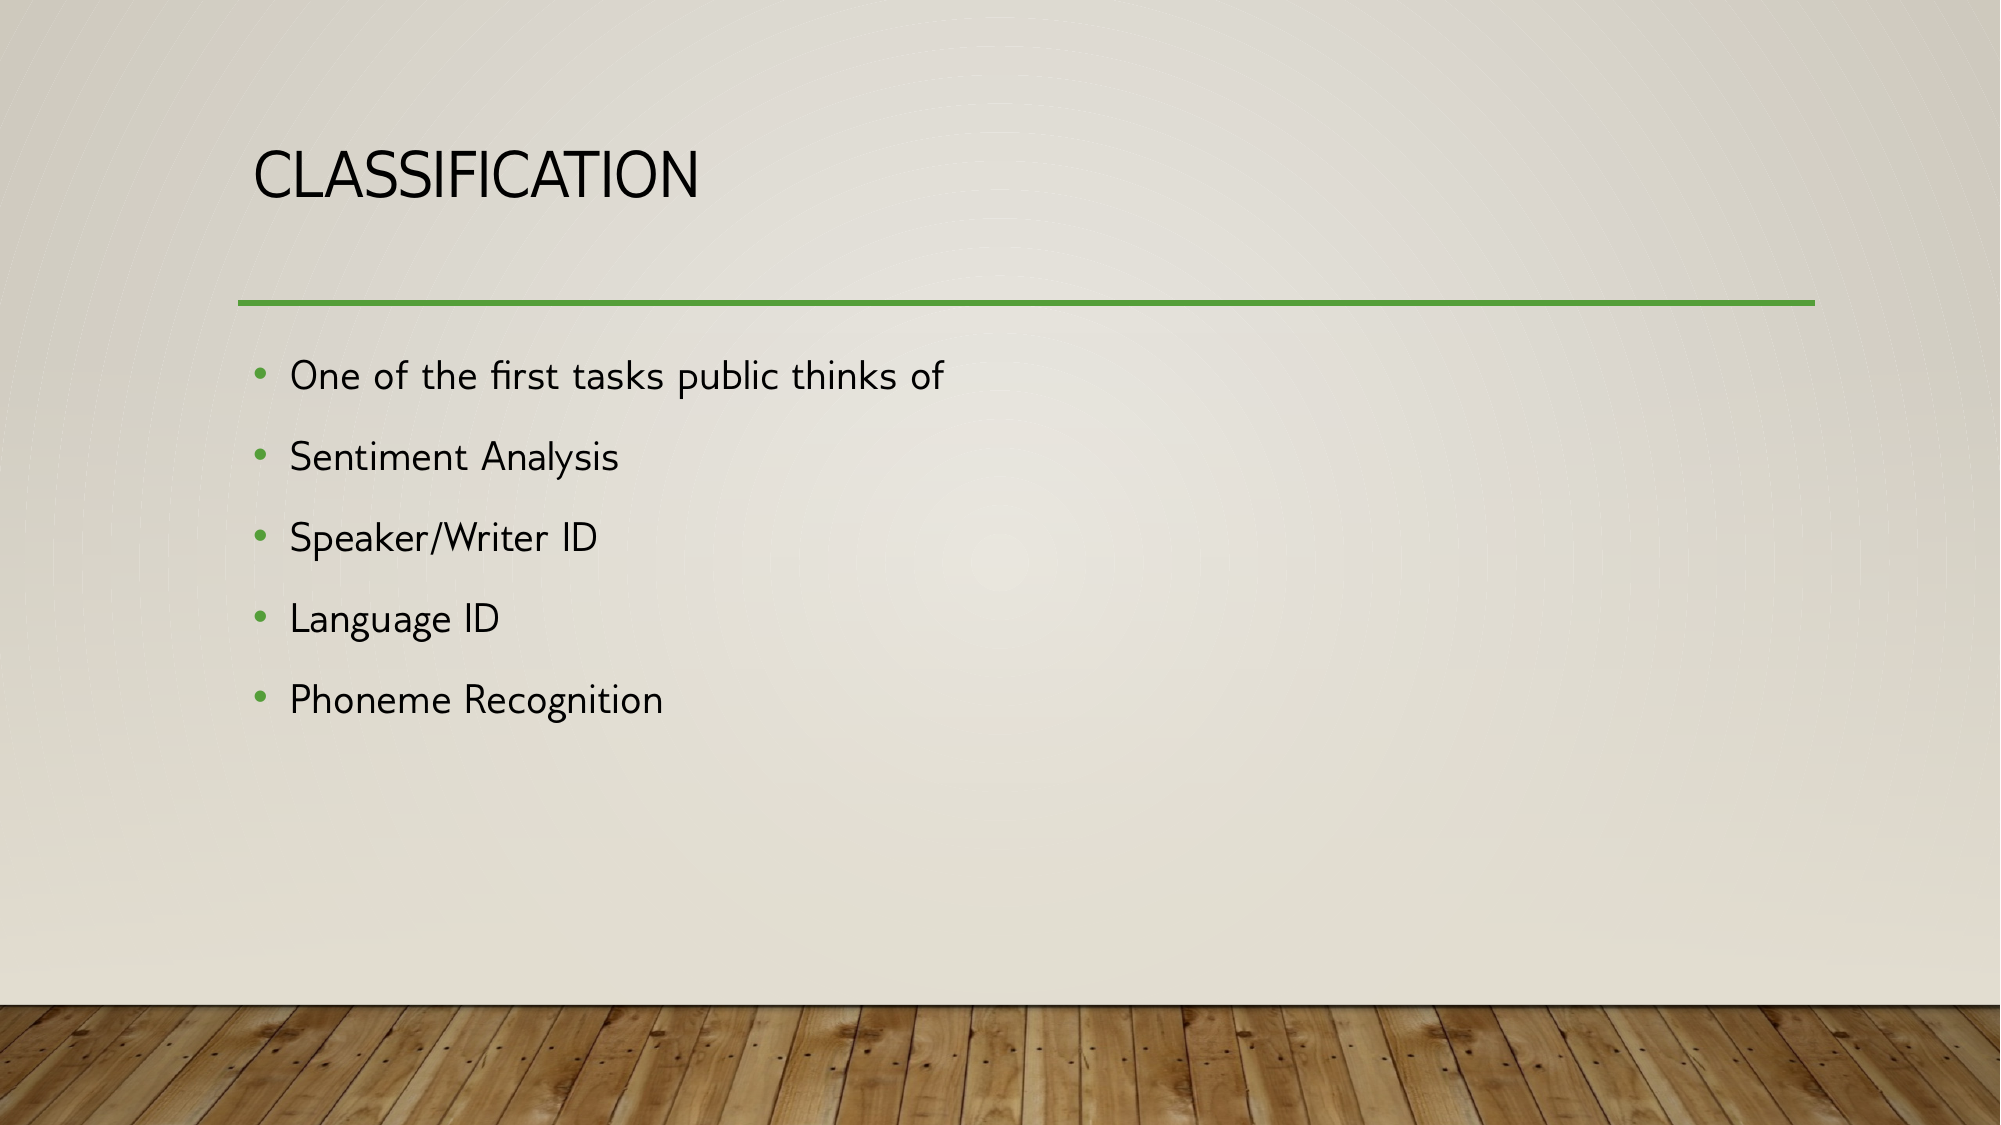

# Classification
One of the first tasks public thinks of
Sentiment Analysis
Speaker/Writer ID
Language ID
Phoneme Recognition